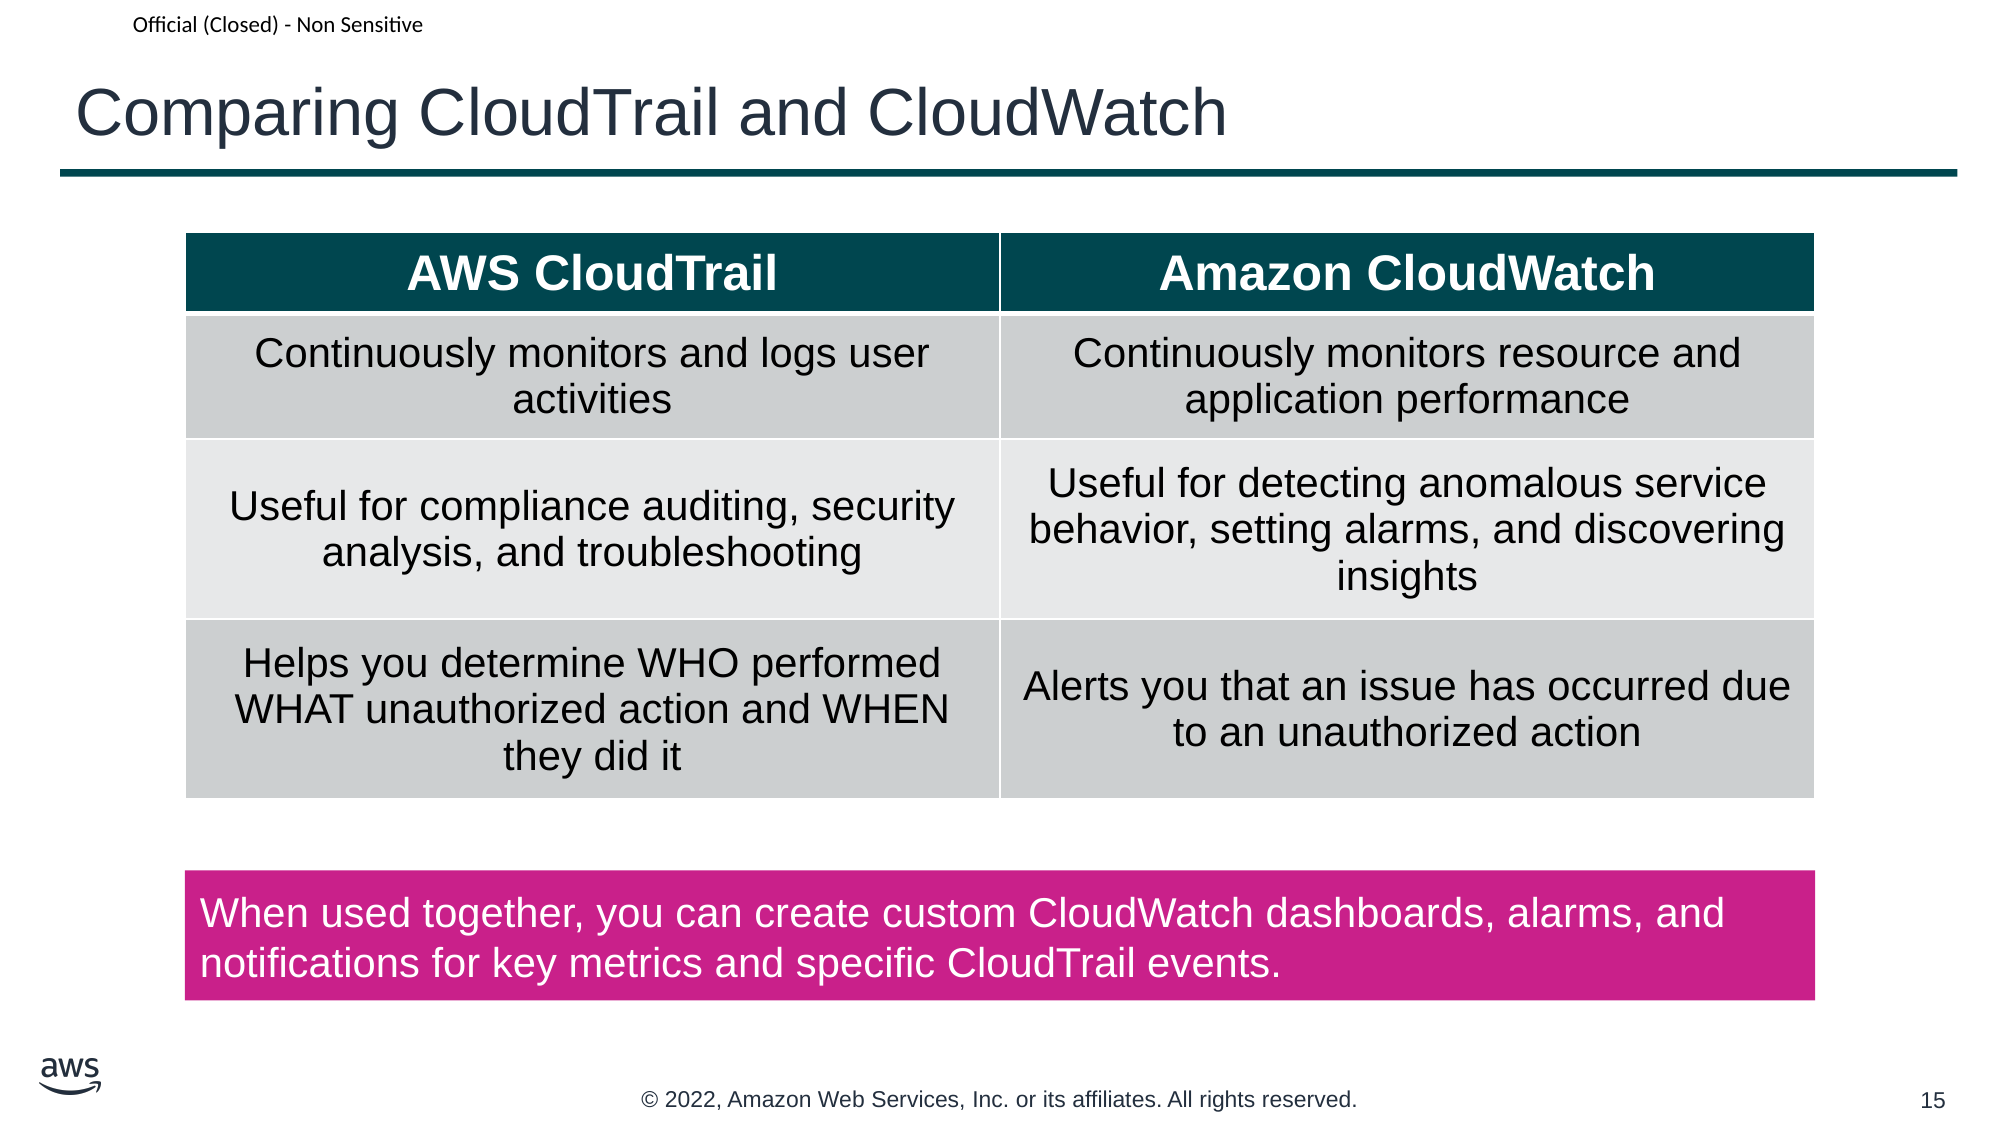

# Comparing CloudTrail and CloudWatch
| AWS CloudTrail | Amazon CloudWatch |
| --- | --- |
| Continuously monitors and logs user activities | Continuously monitors resource and application performance |
| Useful for compliance auditing, security analysis, and troubleshooting | Useful for detecting anomalous service behavior, setting alarms, and discovering insights |
| Helps you determine WHO performed WHAT unauthorized action and WHEN they did it | Alerts you that an issue has occurred due to an unauthorized action |
When used together, you can create custom CloudWatch dashboards, alarms, and notifications for key metrics and specific CloudTrail events.
15